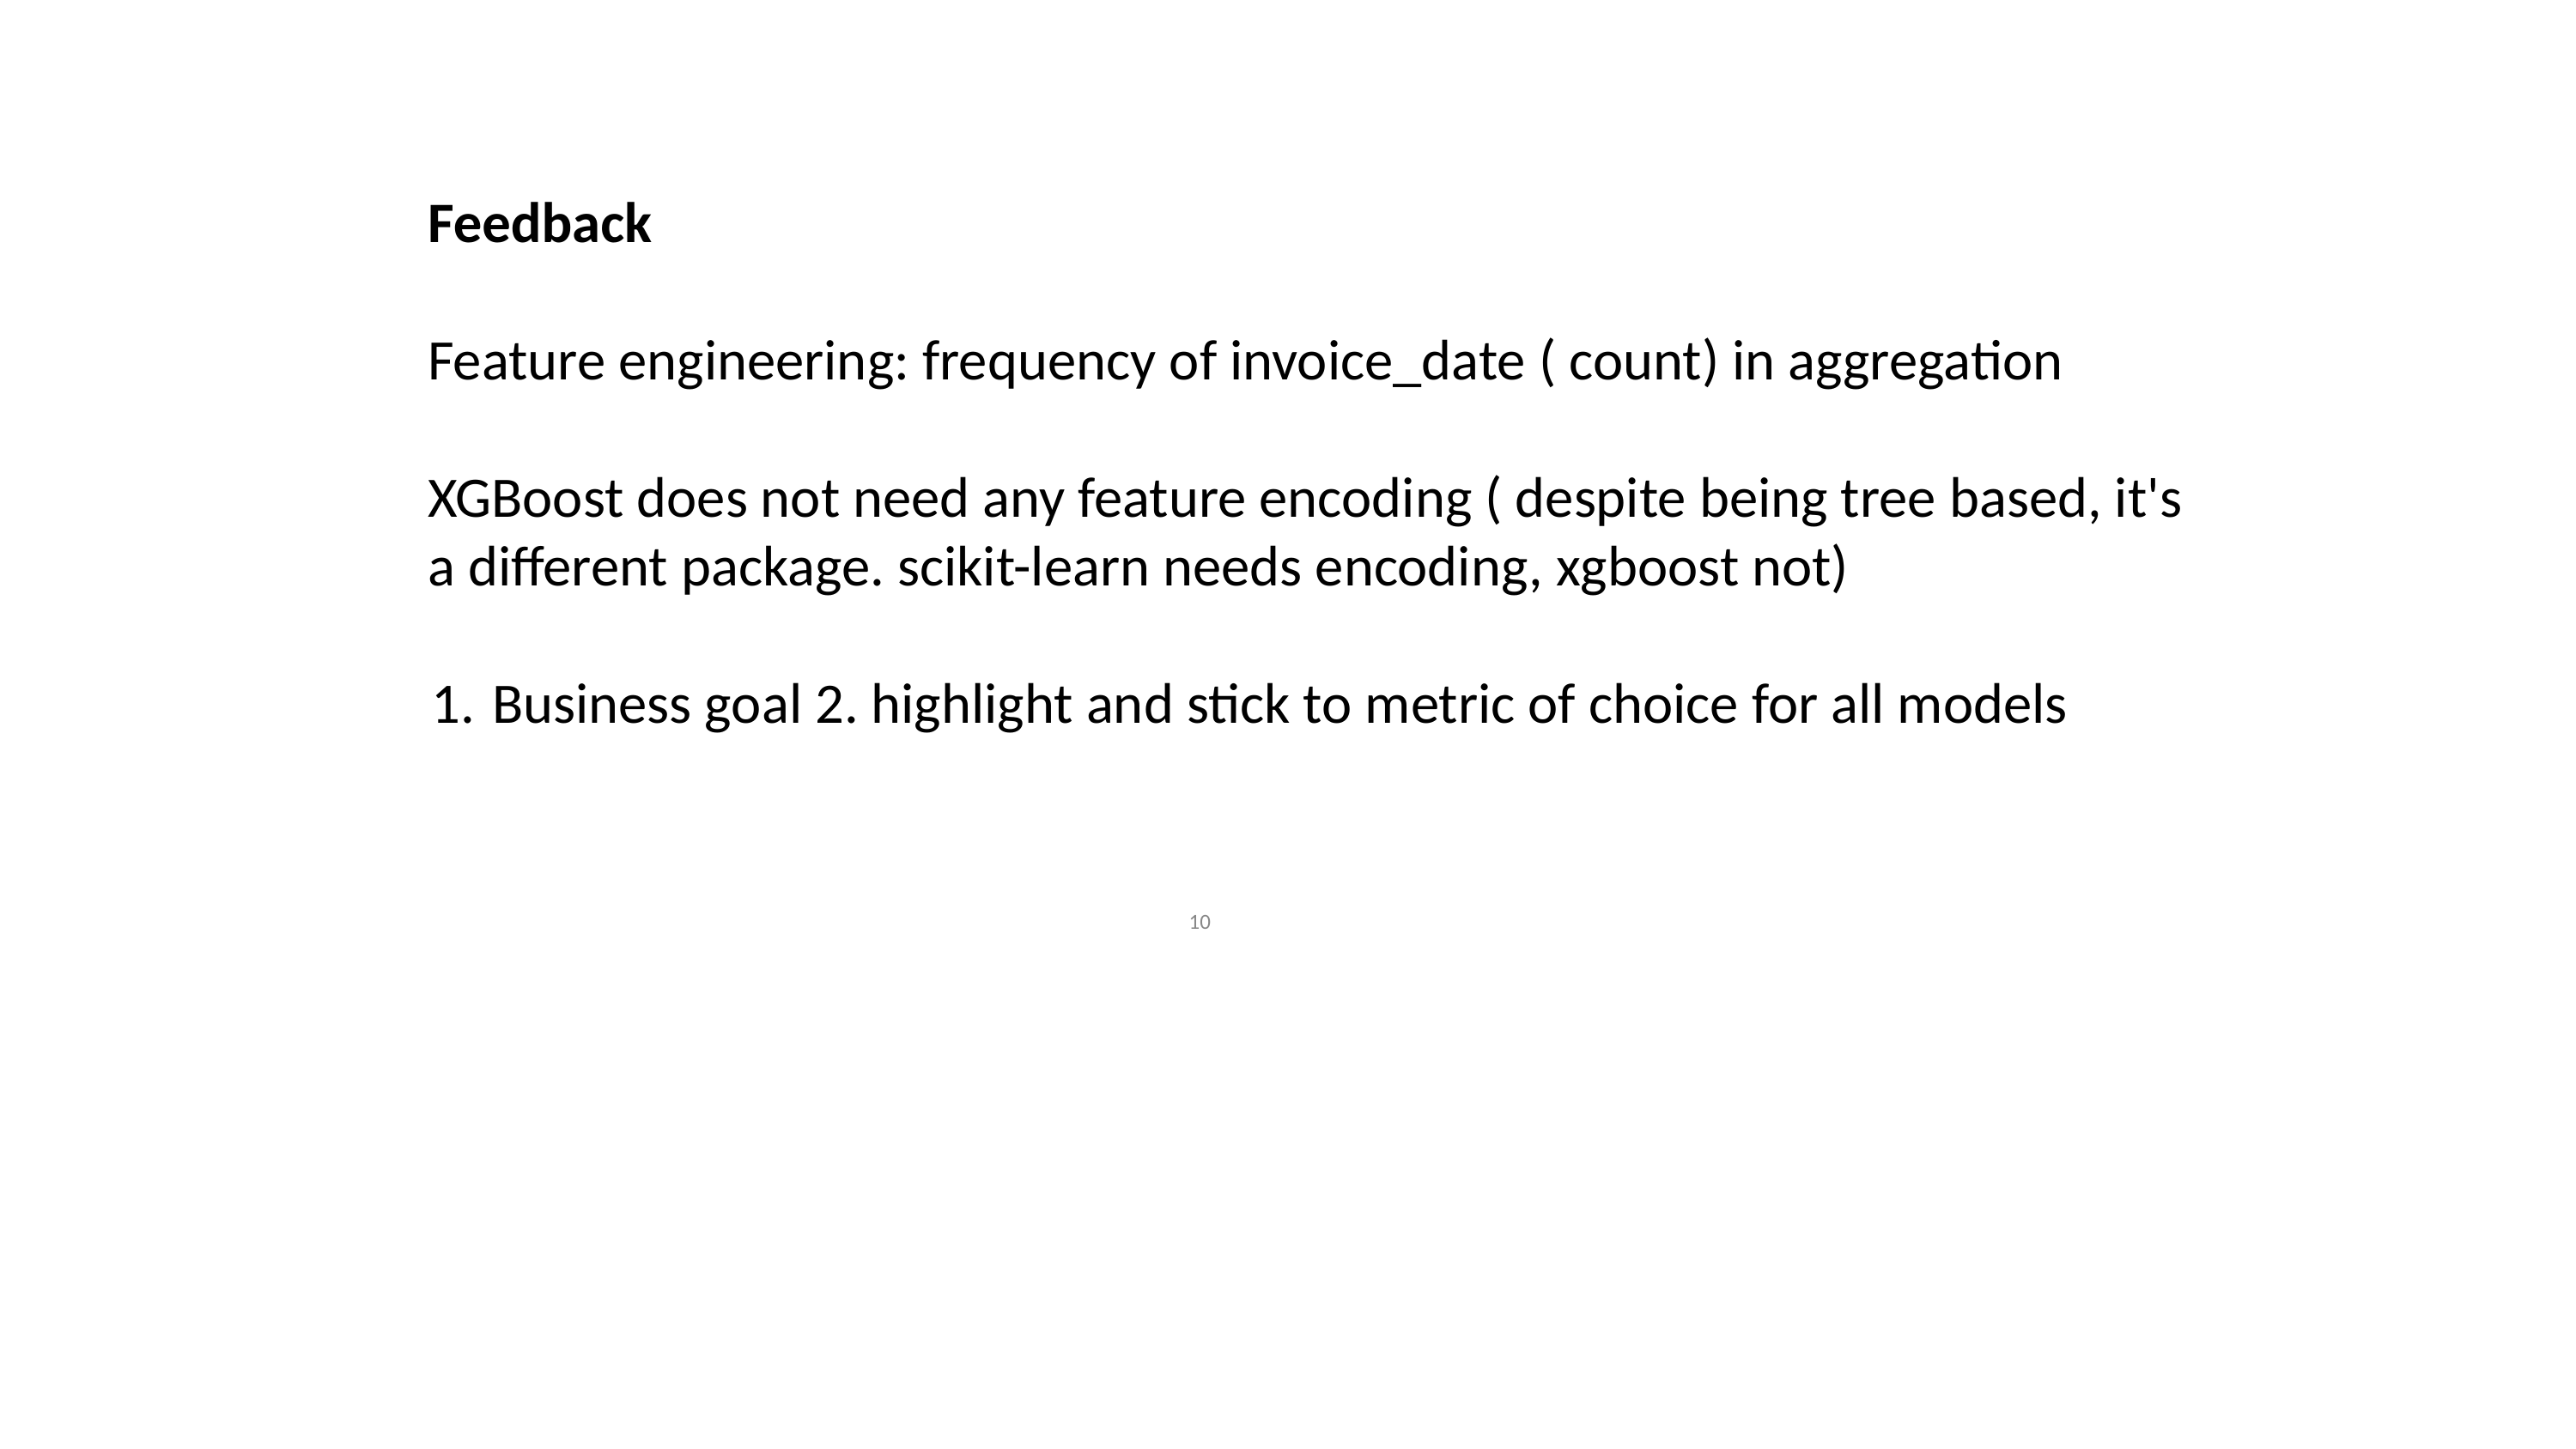

Feedback

Feature engineering: frequency of invoice_date ( count) in aggregation

XGBoost does not need any feature encoding ( despite being tree based, it's a different package. scikit-learn needs encoding, xgboost not)

Business goal 2. highlight and stick to metric of choice for all models

10